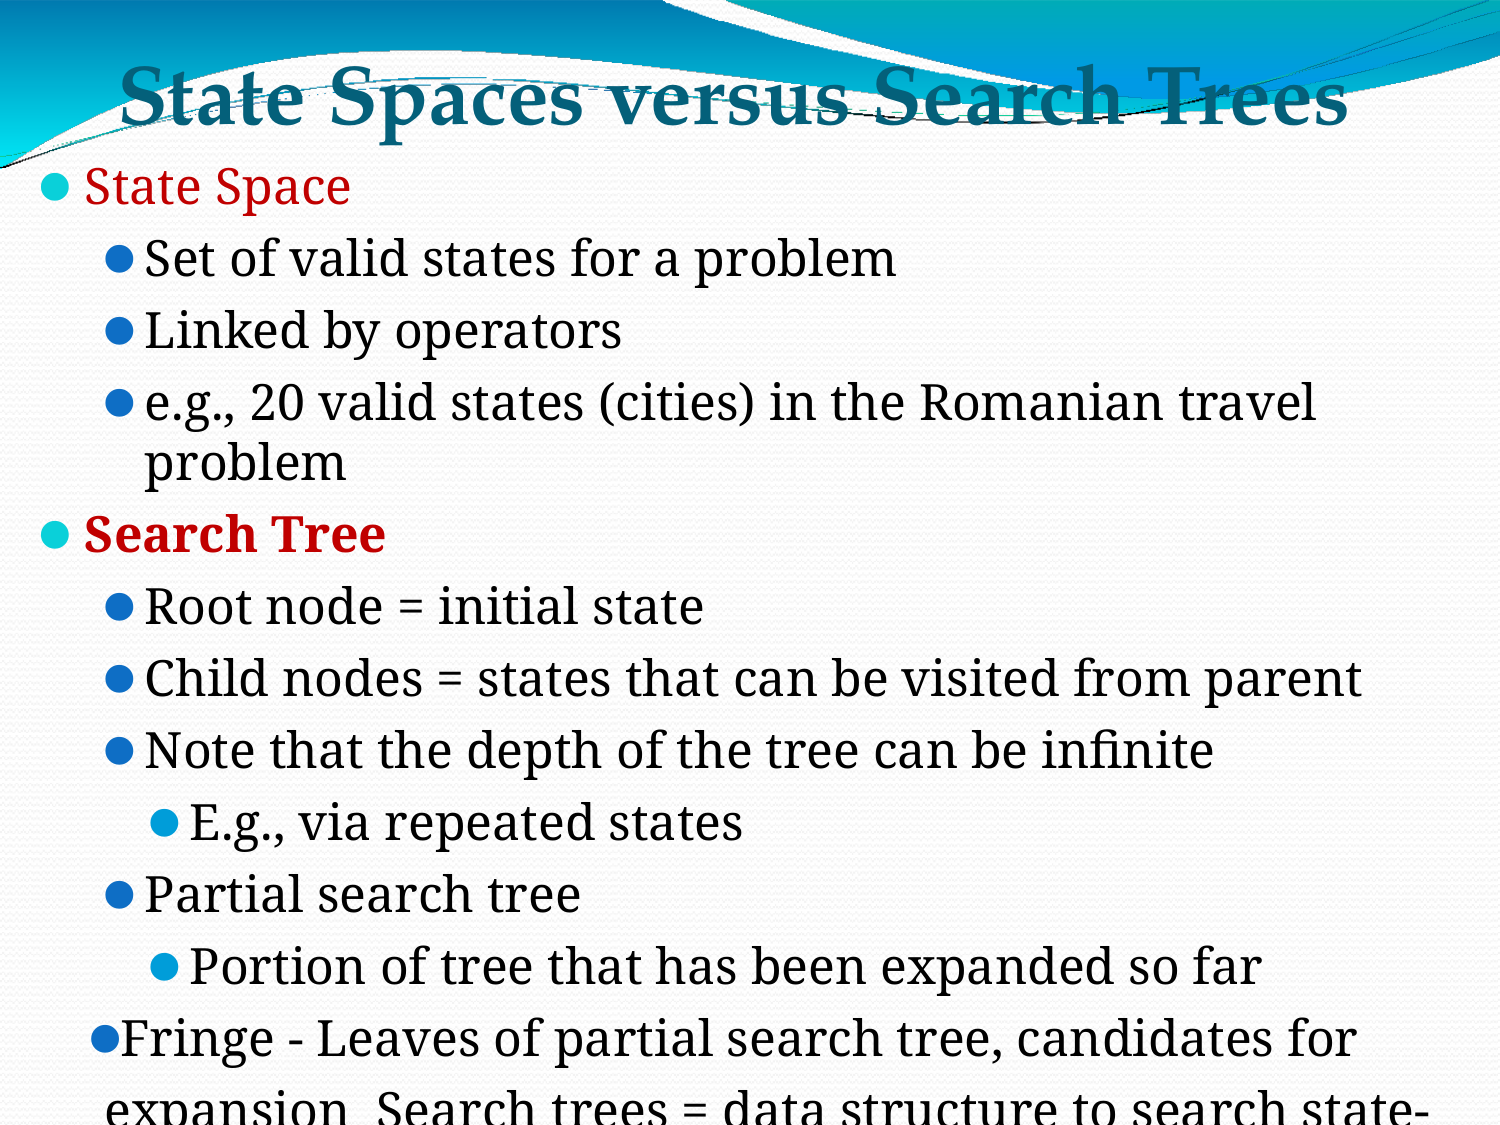

# State Spaces versus Search Trees
State Space
Set of valid states for a problem
Linked by operators
e.g., 20 valid states (cities) in the Romanian travel problem
Search Tree
Root node = initial state
Child nodes = states that can be visited from parent
Note that the depth of the tree can be infinite
E.g., via repeated states
Partial search tree
Portion of tree that has been expanded so far
Fringe - Leaves of partial search tree, candidates for expansion  Search trees = data structure to search state-space